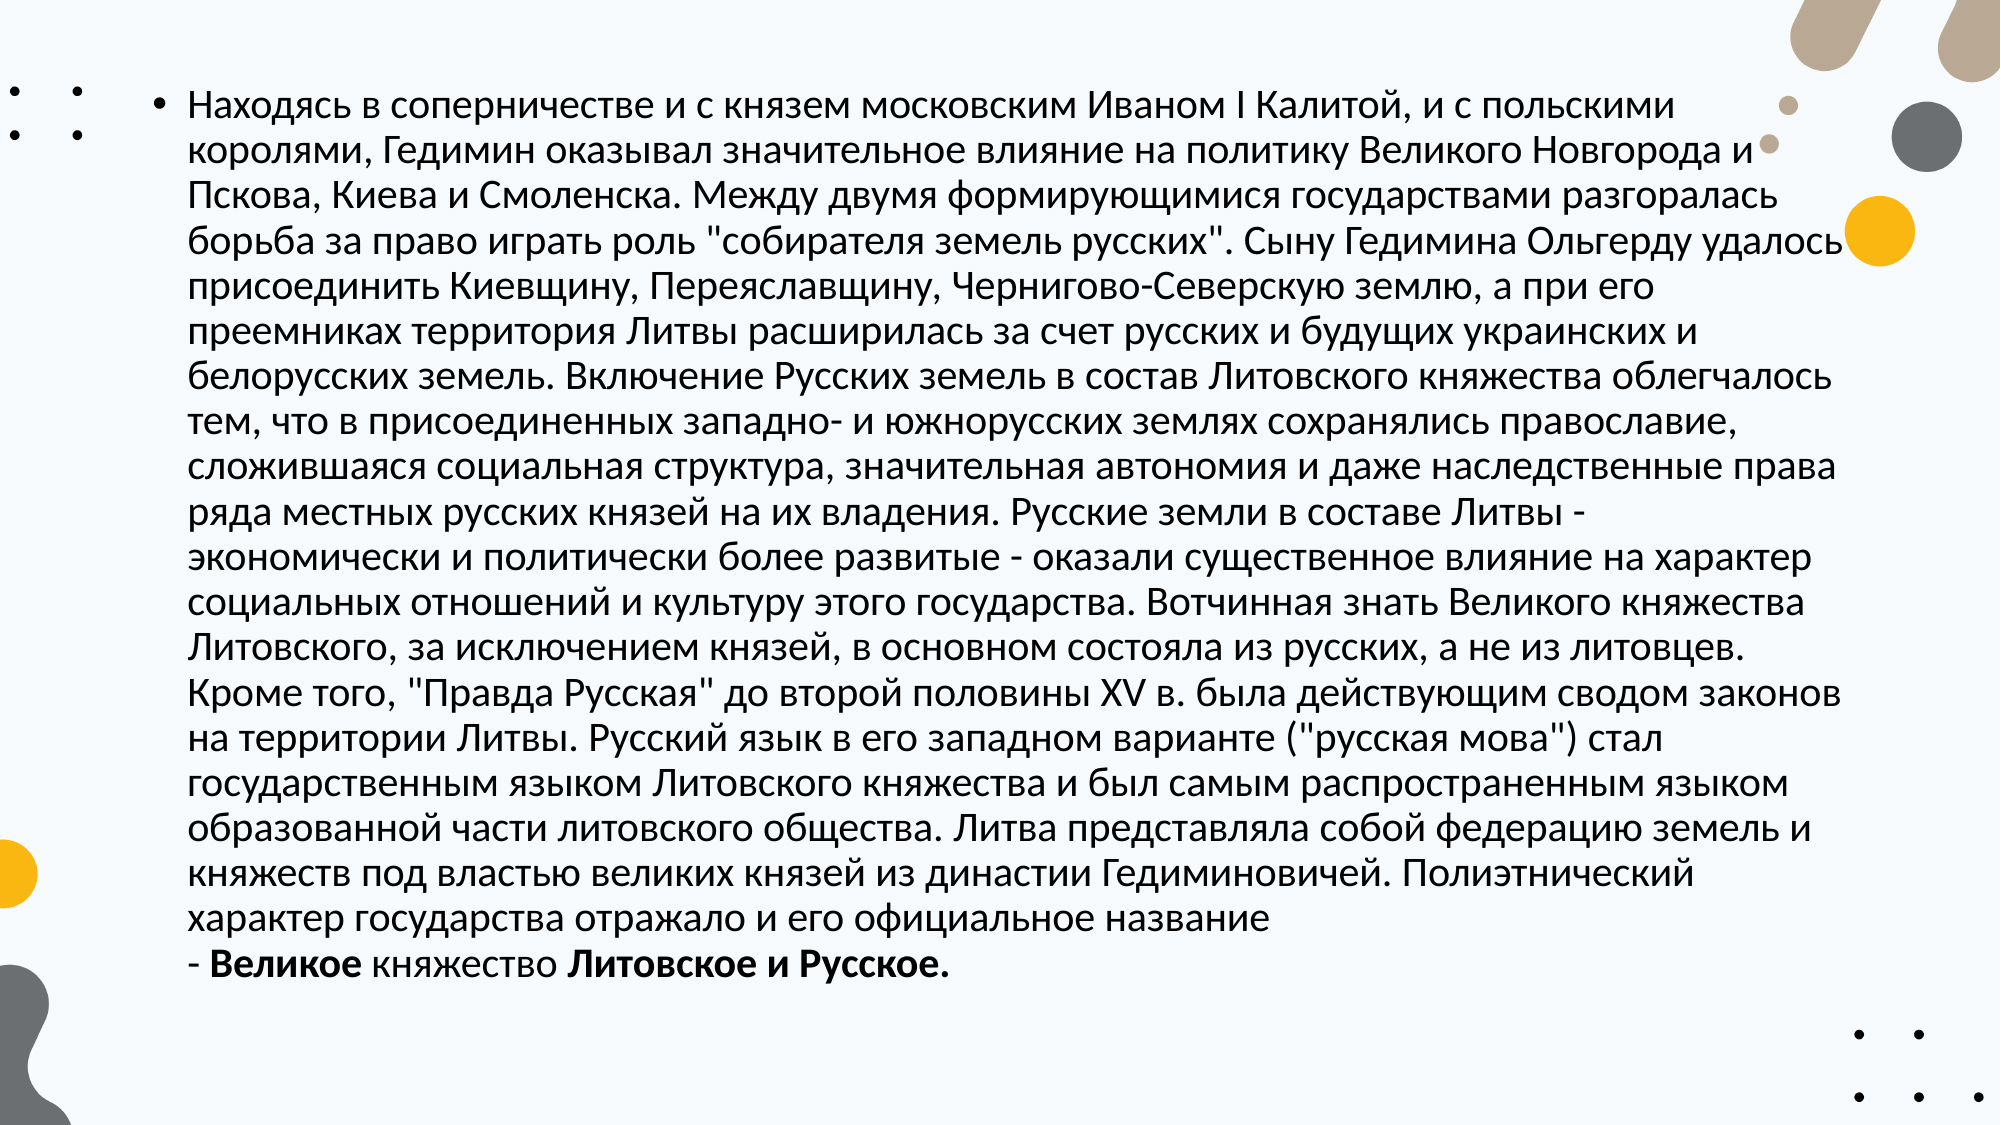

Находясь в соперничестве и с князем московским Иваном I Калитой, и с польскими королями, Гедимин оказывал значительное влияние на политику Великого Новгорода и Пскова, Киева и Смоленска. Между двумя формирующимися государствами разгоралась борьба за право играть роль "собирателя земель русских". Сыну Гедимина Ольгерду удалось присоединить Киевщину, Переяславщину, Чернигово-Северскую землю, а при его преемниках территория Литвы расширилась за счет русских и будущих украинских и белорусских земель. Включение Русских земель в состав Литовского княжества облегчалось тем, что в присоединенных западно- и южнорусских землях сохранялись православие, сложившаяся социальная структура, значительная автономия и даже наследственные права ряда местных русских князей на их владения. Русские земли в составе Литвы - экономически и политически более развитые - оказали существенное влияние на характер социальных отношений и культуру этого государства. Вотчинная знать Великого княжества Литовского, за исключением князей, в основном состояла из русских, а не из литовцев. Кроме того, "Правда Русская" до второй половины XV в. была действующим сводом законов на территории Литвы. Русский язык в его западном варианте ("русская мова") стал государственным языком Литовского княжества и был самым распространенным языком образованной части литовского общества. Литва представляла собой федерацию земель и княжеств под властью великих князей из династии Гедиминовичей. Полиэтнический характер государства отражало и его официальное название - Великое княжество Литовское и Русское.